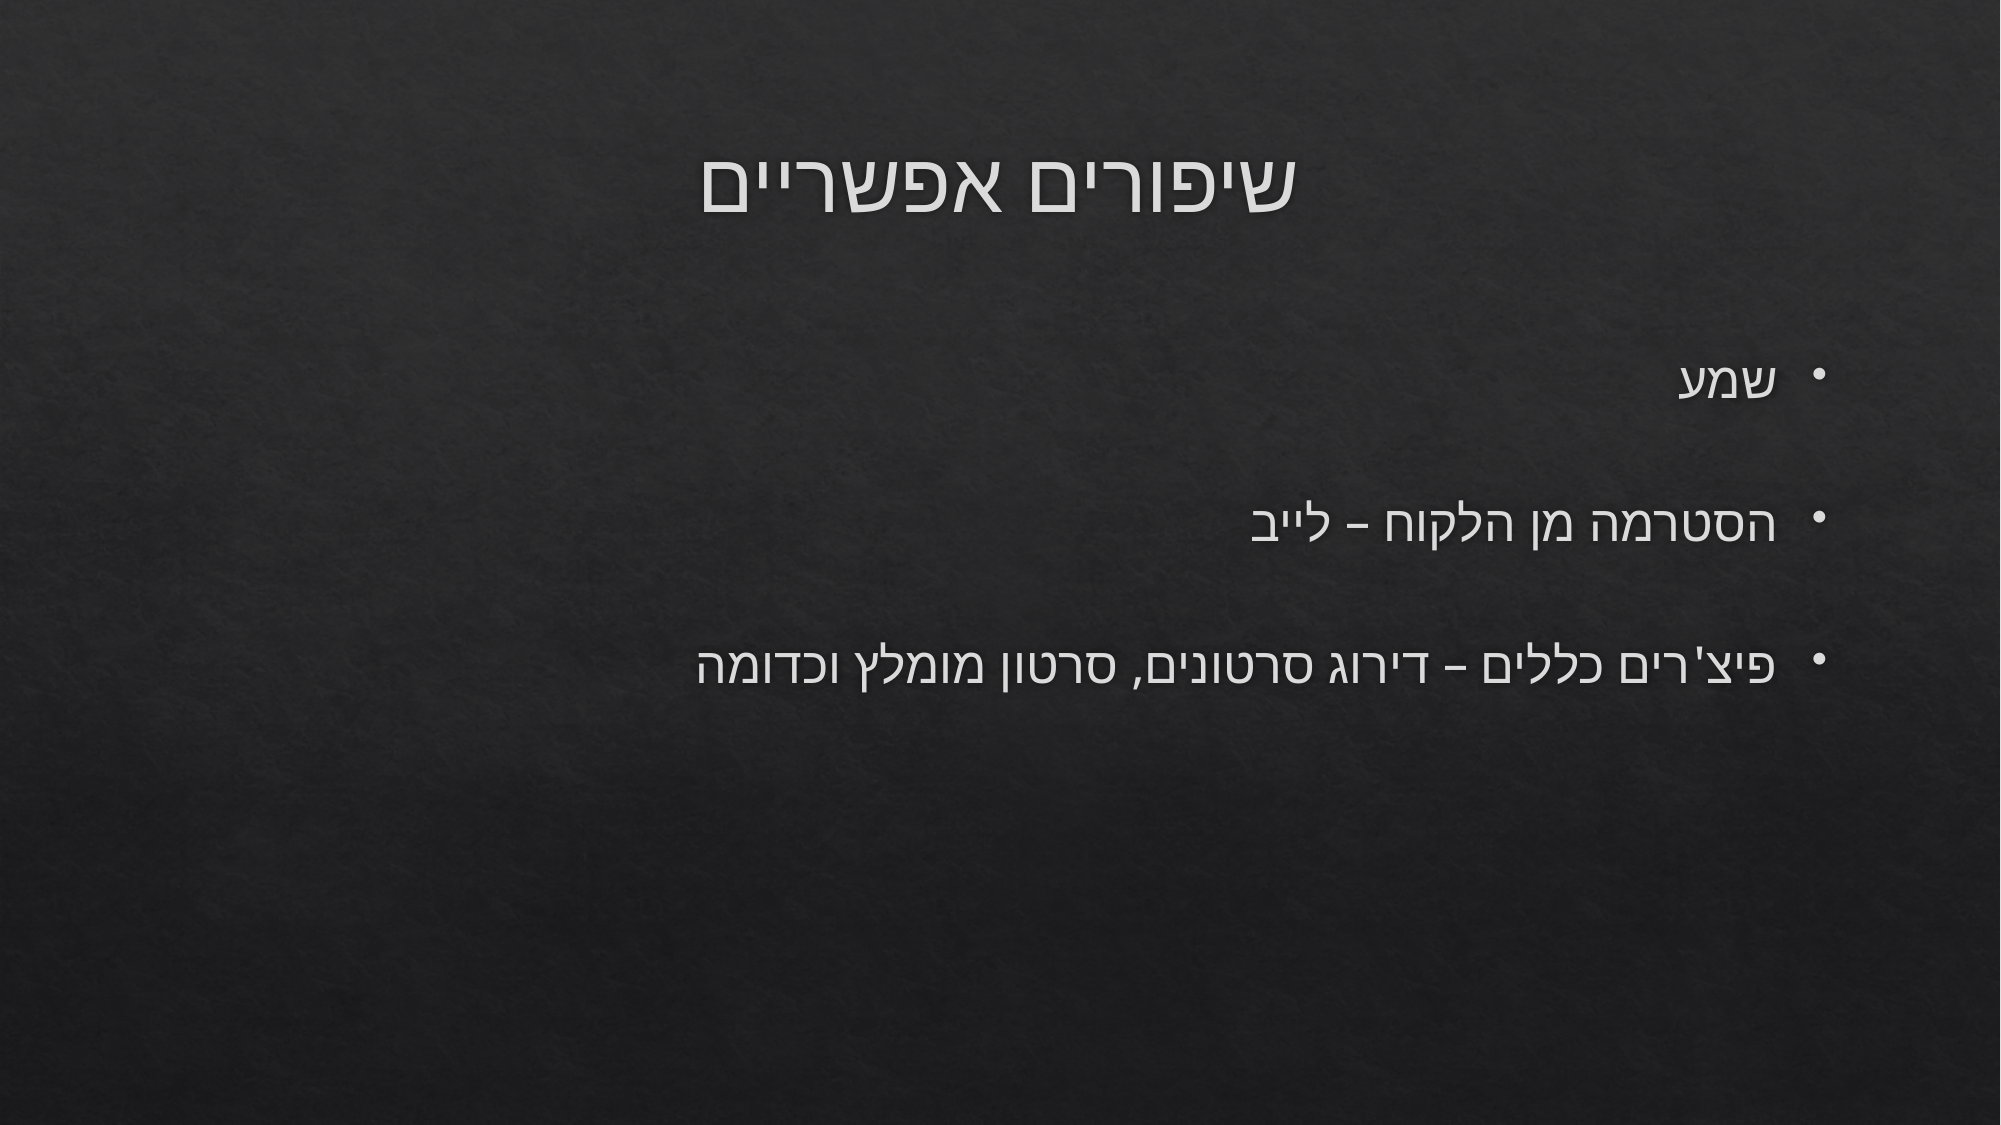

# שיפורים אפשריים
שמע
הסטרמה מן הלקוח – לייב
פיצ'רים כללים – דירוג סרטונים, סרטון מומלץ וכדומה